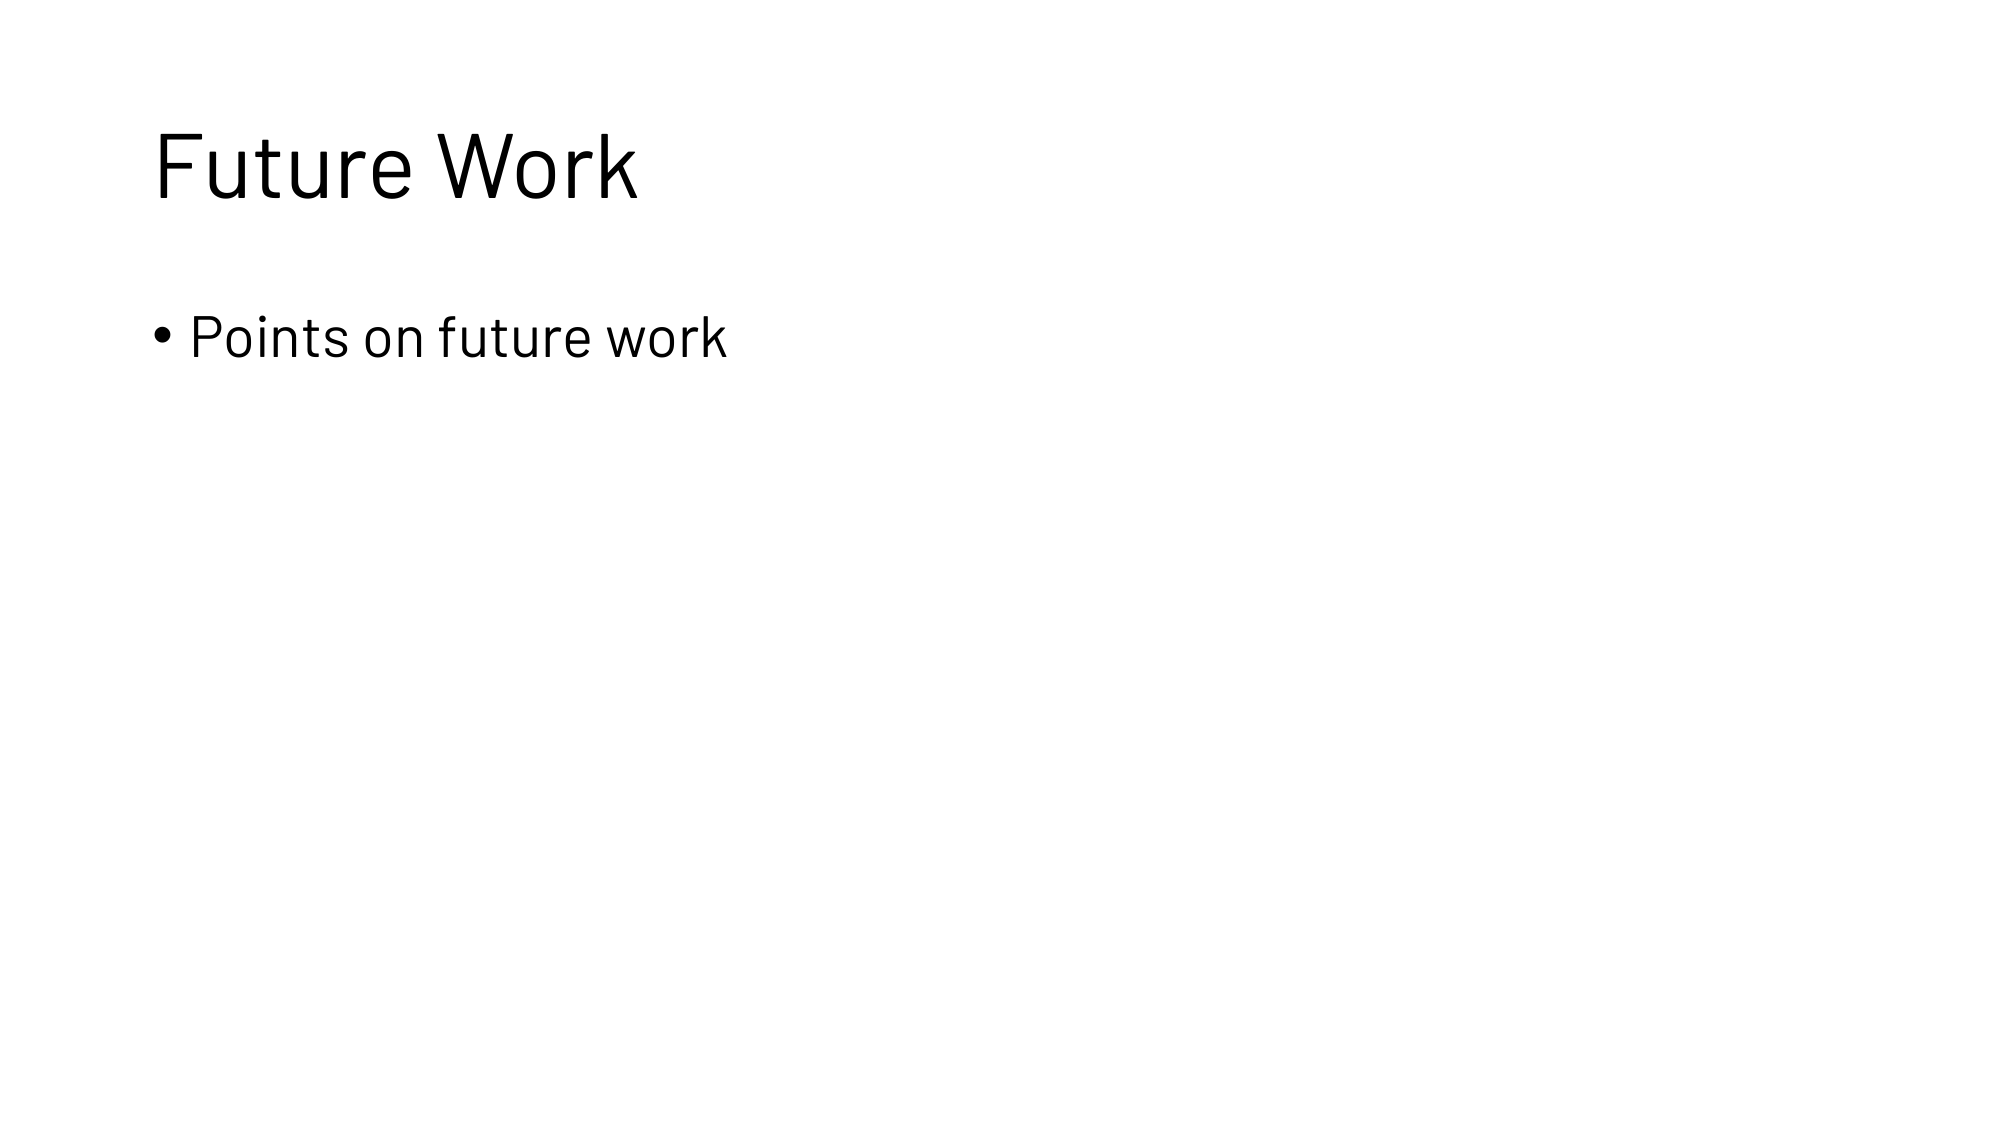

# Future Work
Points on future work